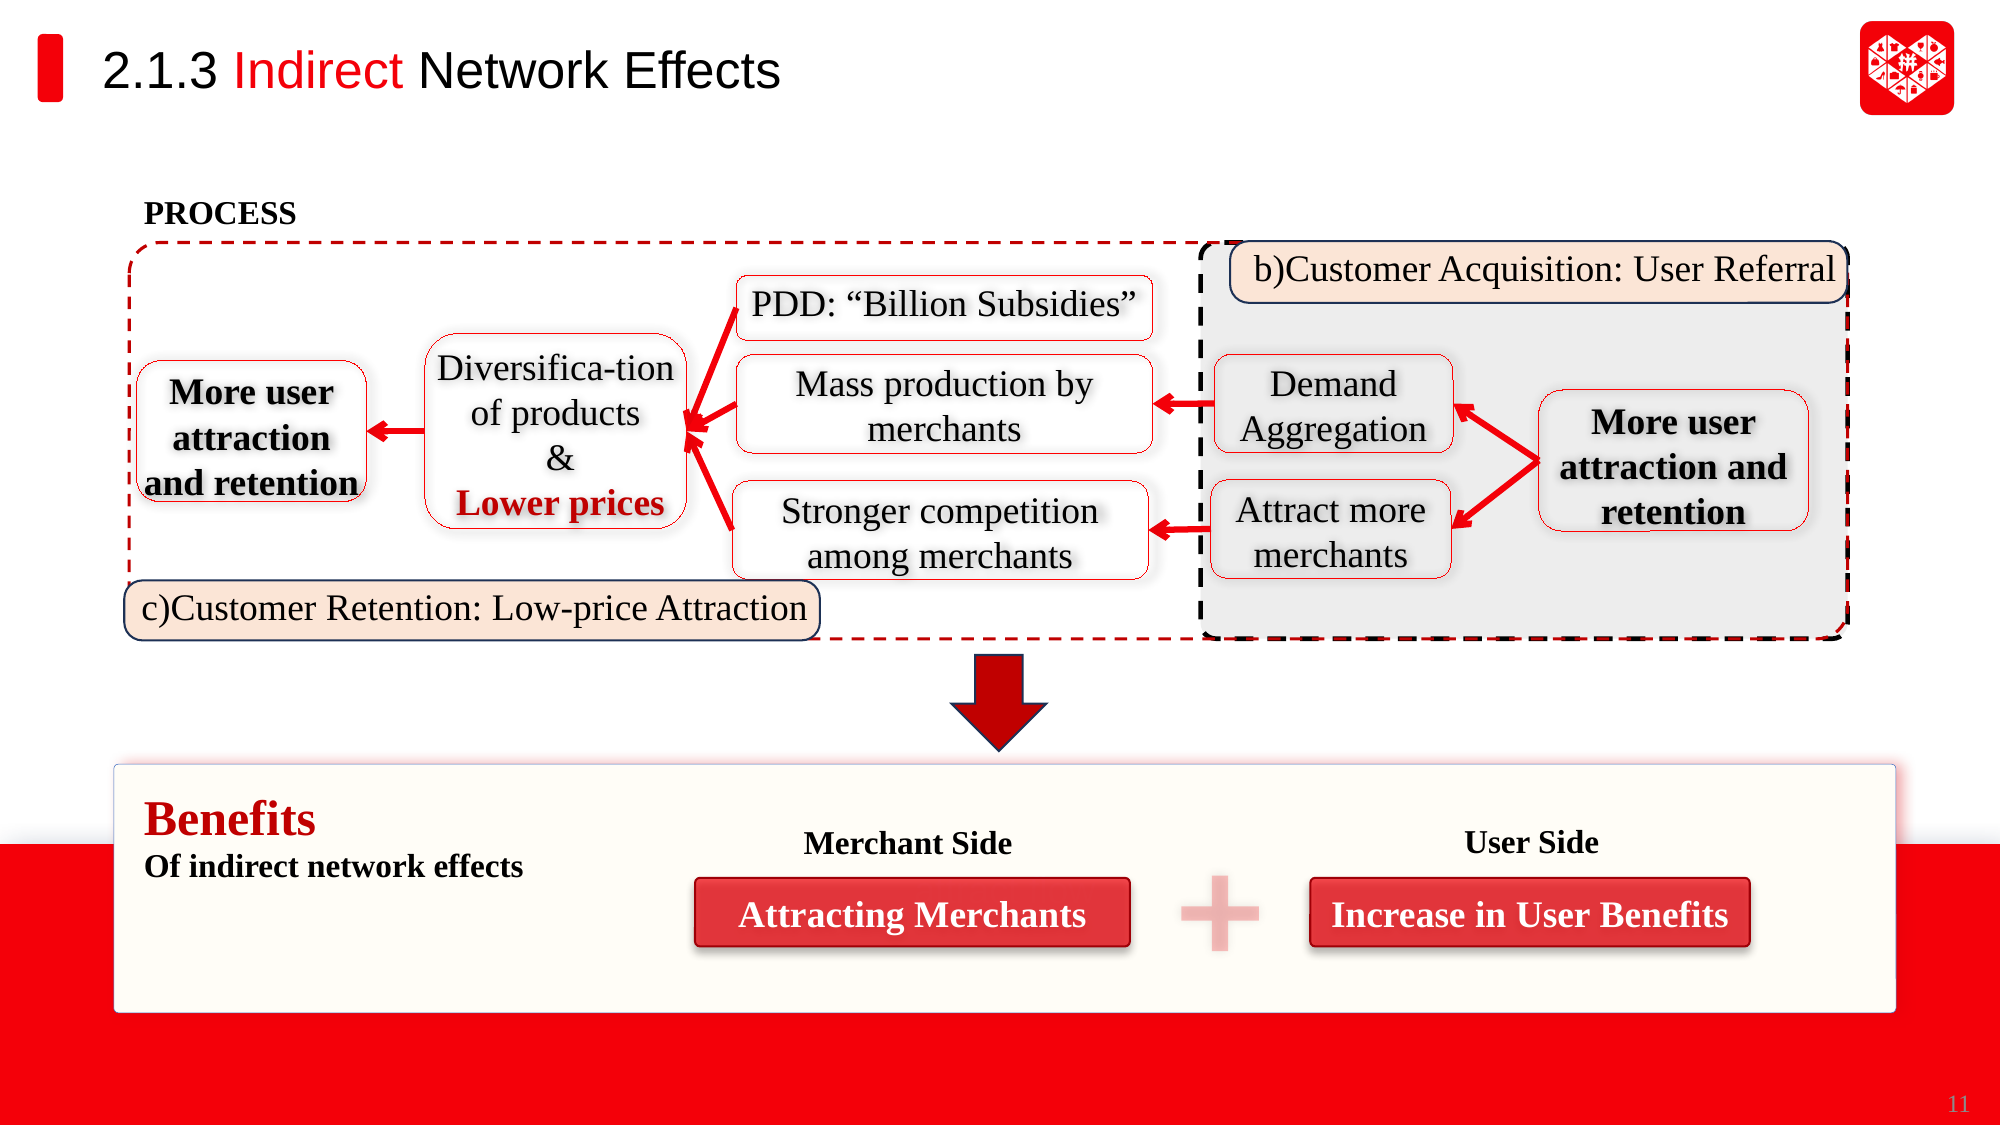

2.1.3 Indirect Network Effects
PROCESS
b)Customer Acquisition: User Referral

PDD: “Billion Subsidies”
Diversifica-tion of products
 &
 Lower prices
Demand Aggregation
Mass production by merchants
More user attraction and retention
More user attraction and retention
Attract more merchants
Stronger competition among merchants
c)Customer Retention: Low-price Attraction

Benefits
attract flow
User Side
Merchant Side
Of indirect network effects

Attracting Merchants
Increase in User Benefits
11